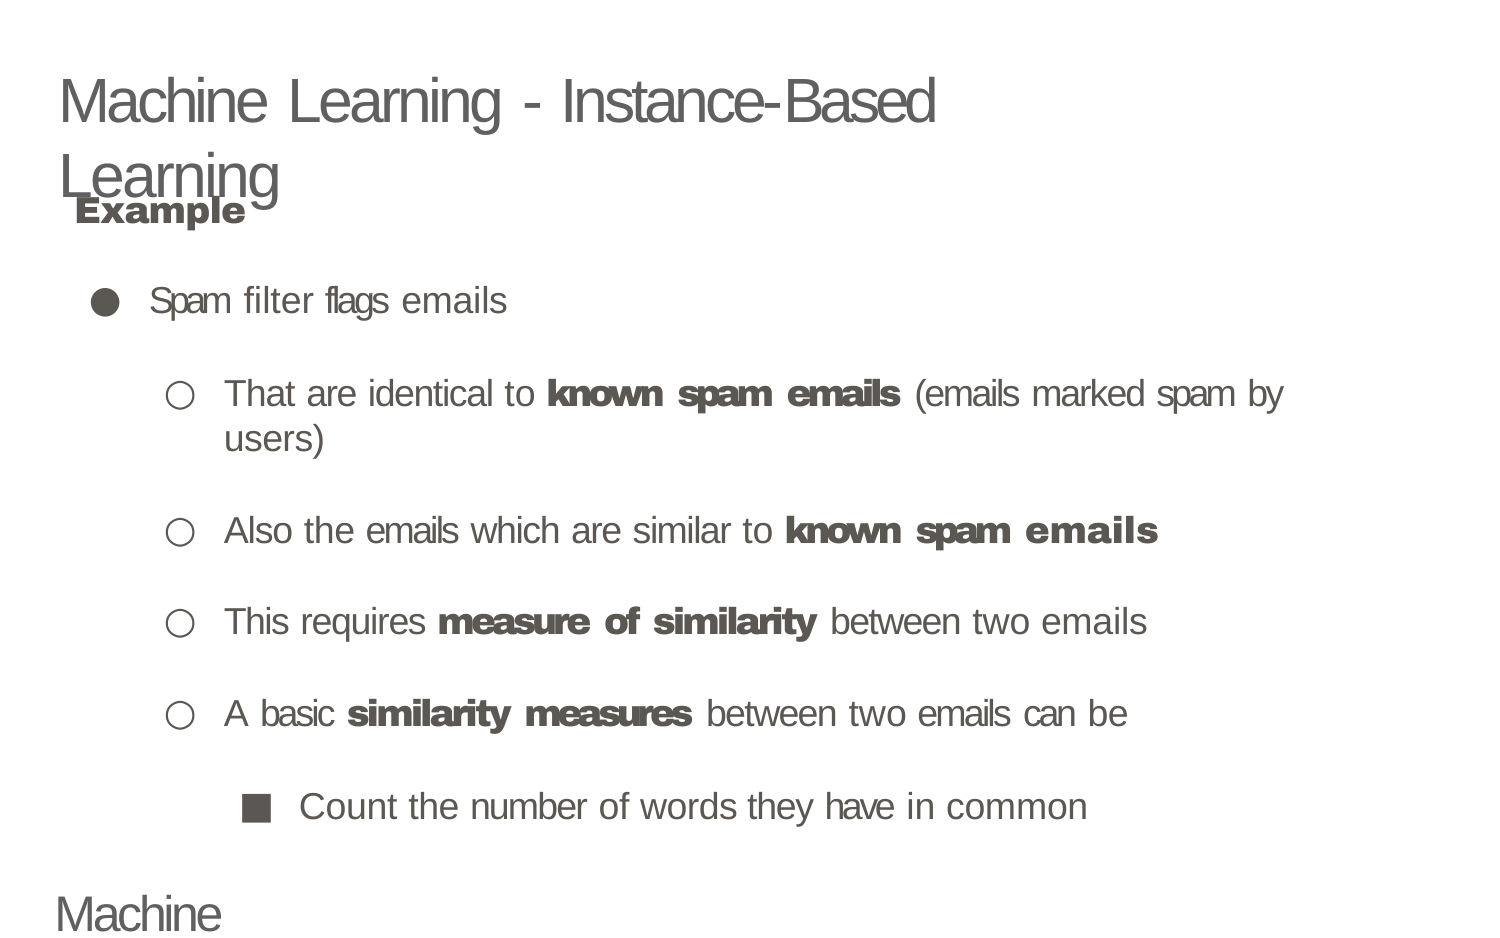

# Machine Learning - Instance-Based Learning
Example
Spam filter flags emails

That are identical to known spam emails (emails marked spam by users)

Also the emails which are similar to known spam emails
This requires measure of similarity between two emails

A basic similarity measures between two emails can be

Count the number of words they have in common
Machine Learning